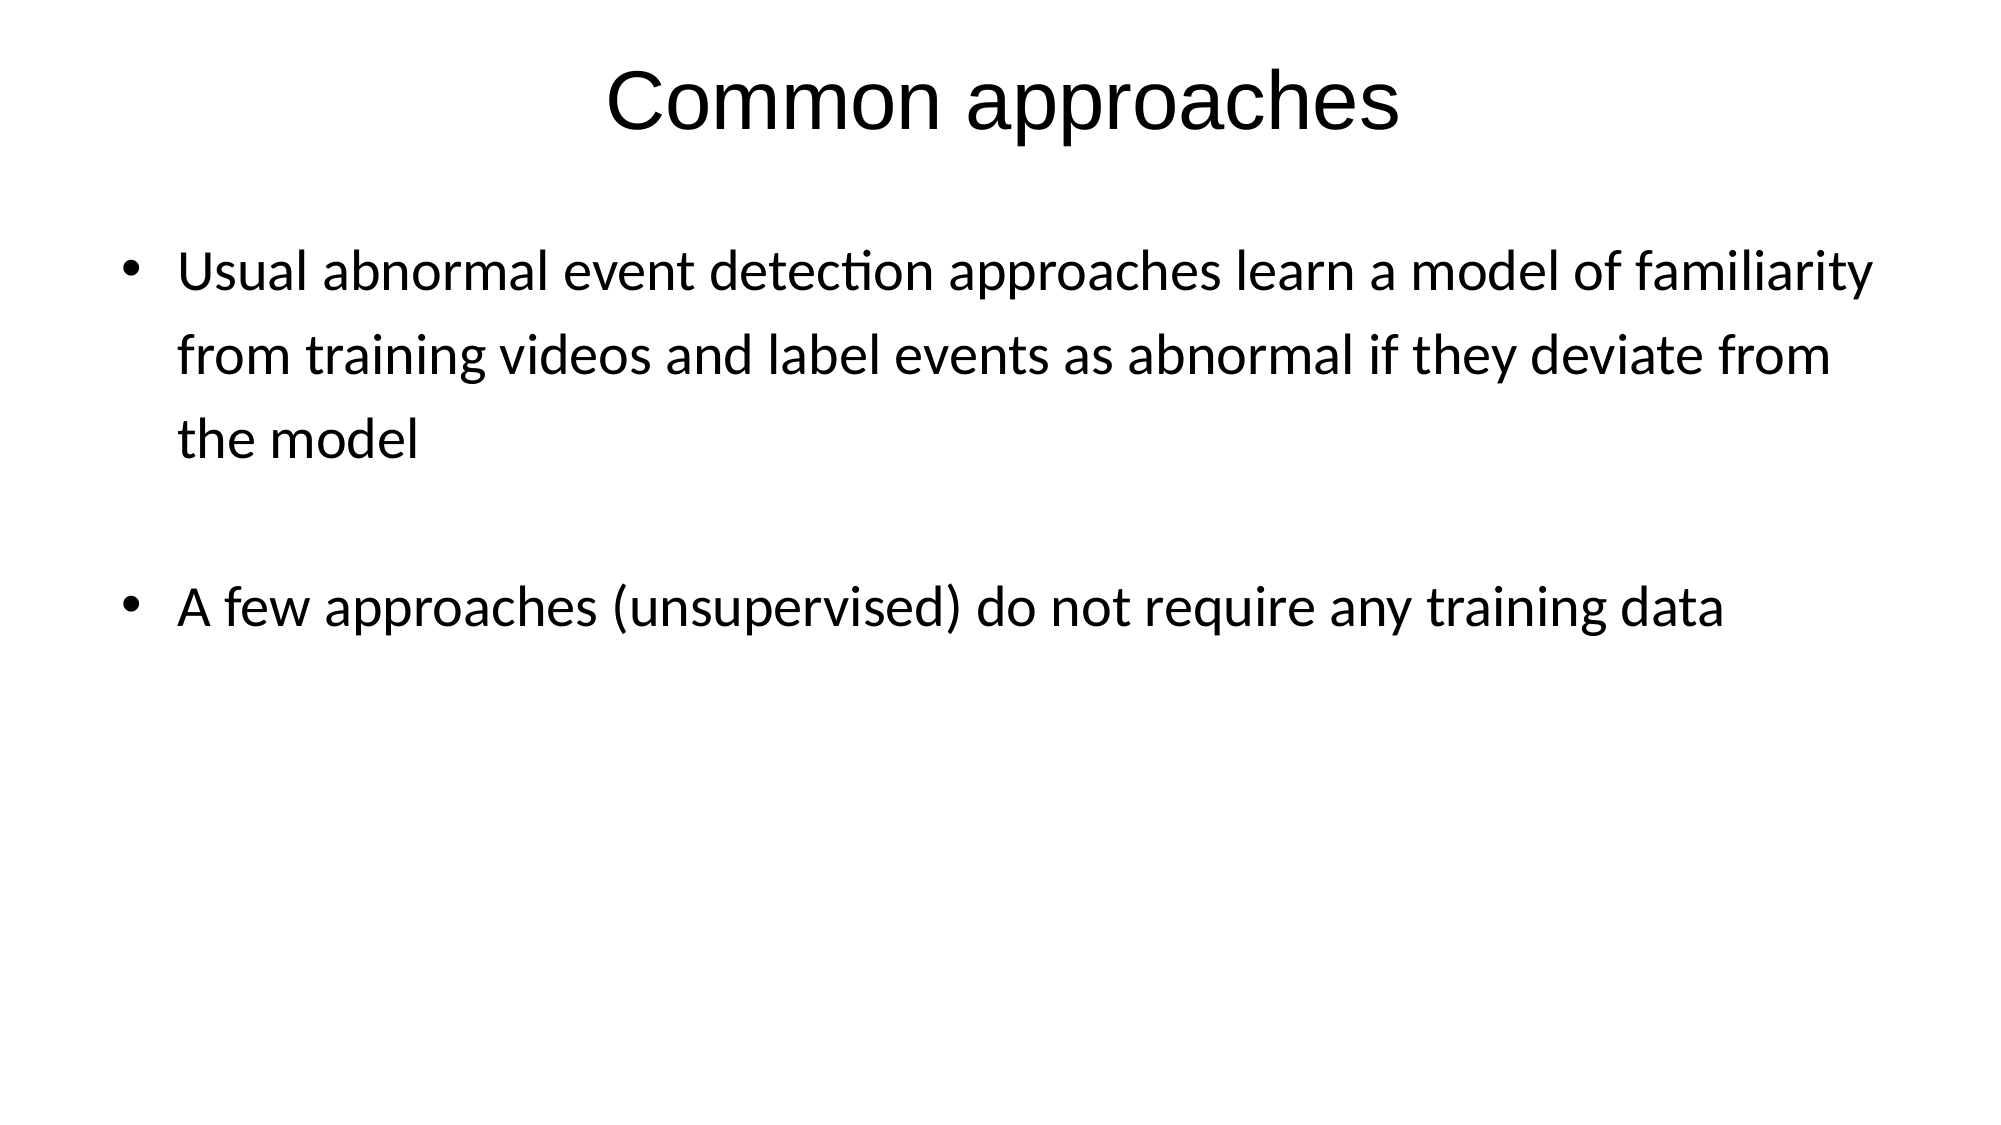

Common approaches
Usual abnormal event detection approaches learn a model of familiarity from training videos and label events as abnormal if they deviate from the model

A few approaches (unsupervised) do not require any training data